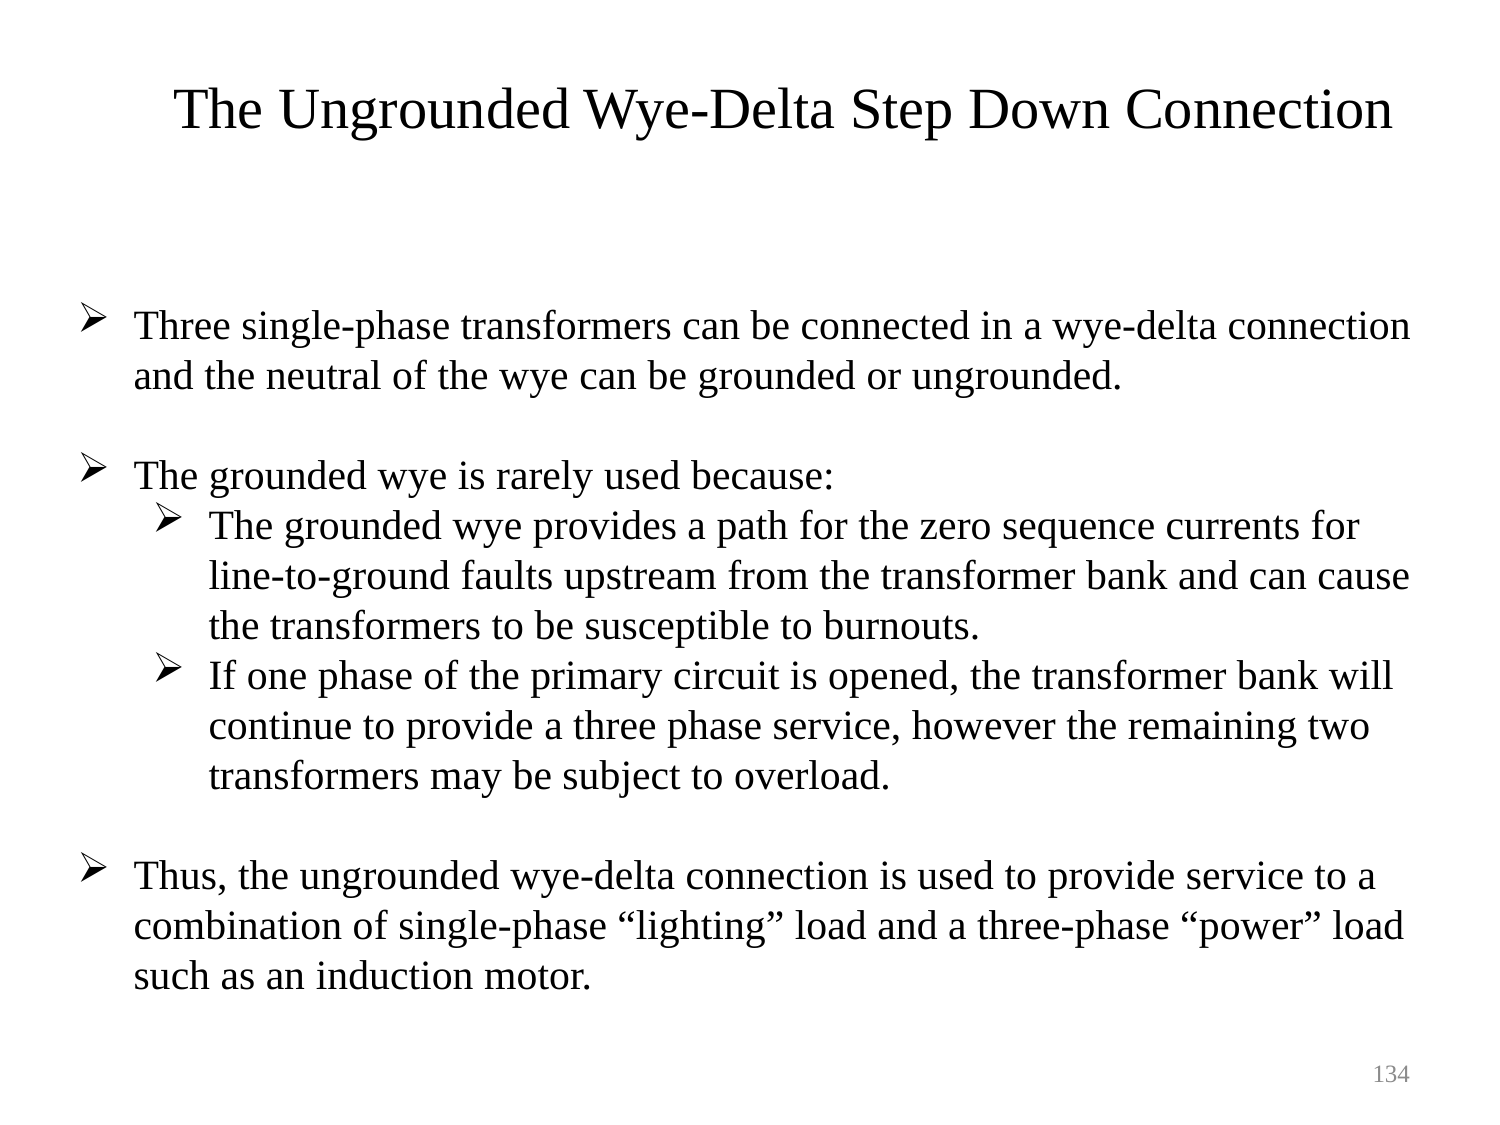

The Ungrounded Wye-Delta Step Down Connection

Three single-phase transformers can be connected in a wye-delta connection and the neutral of the wye can be grounded or ungrounded.

The grounded wye is rarely used because:
The grounded wye provides a path for the zero sequence currents for line-to-ground faults upstream from the transformer bank and can cause the transformers to be susceptible to burnouts.
If one phase of the primary circuit is opened, the transformer bank will continue to provide a three phase service, however the remaining two transformers may be subject to overload.

Thus, the ungrounded wye-delta connection is used to provide service to a combination of single-phase “lighting” load and a three-phase “power” load such as an induction motor.
134